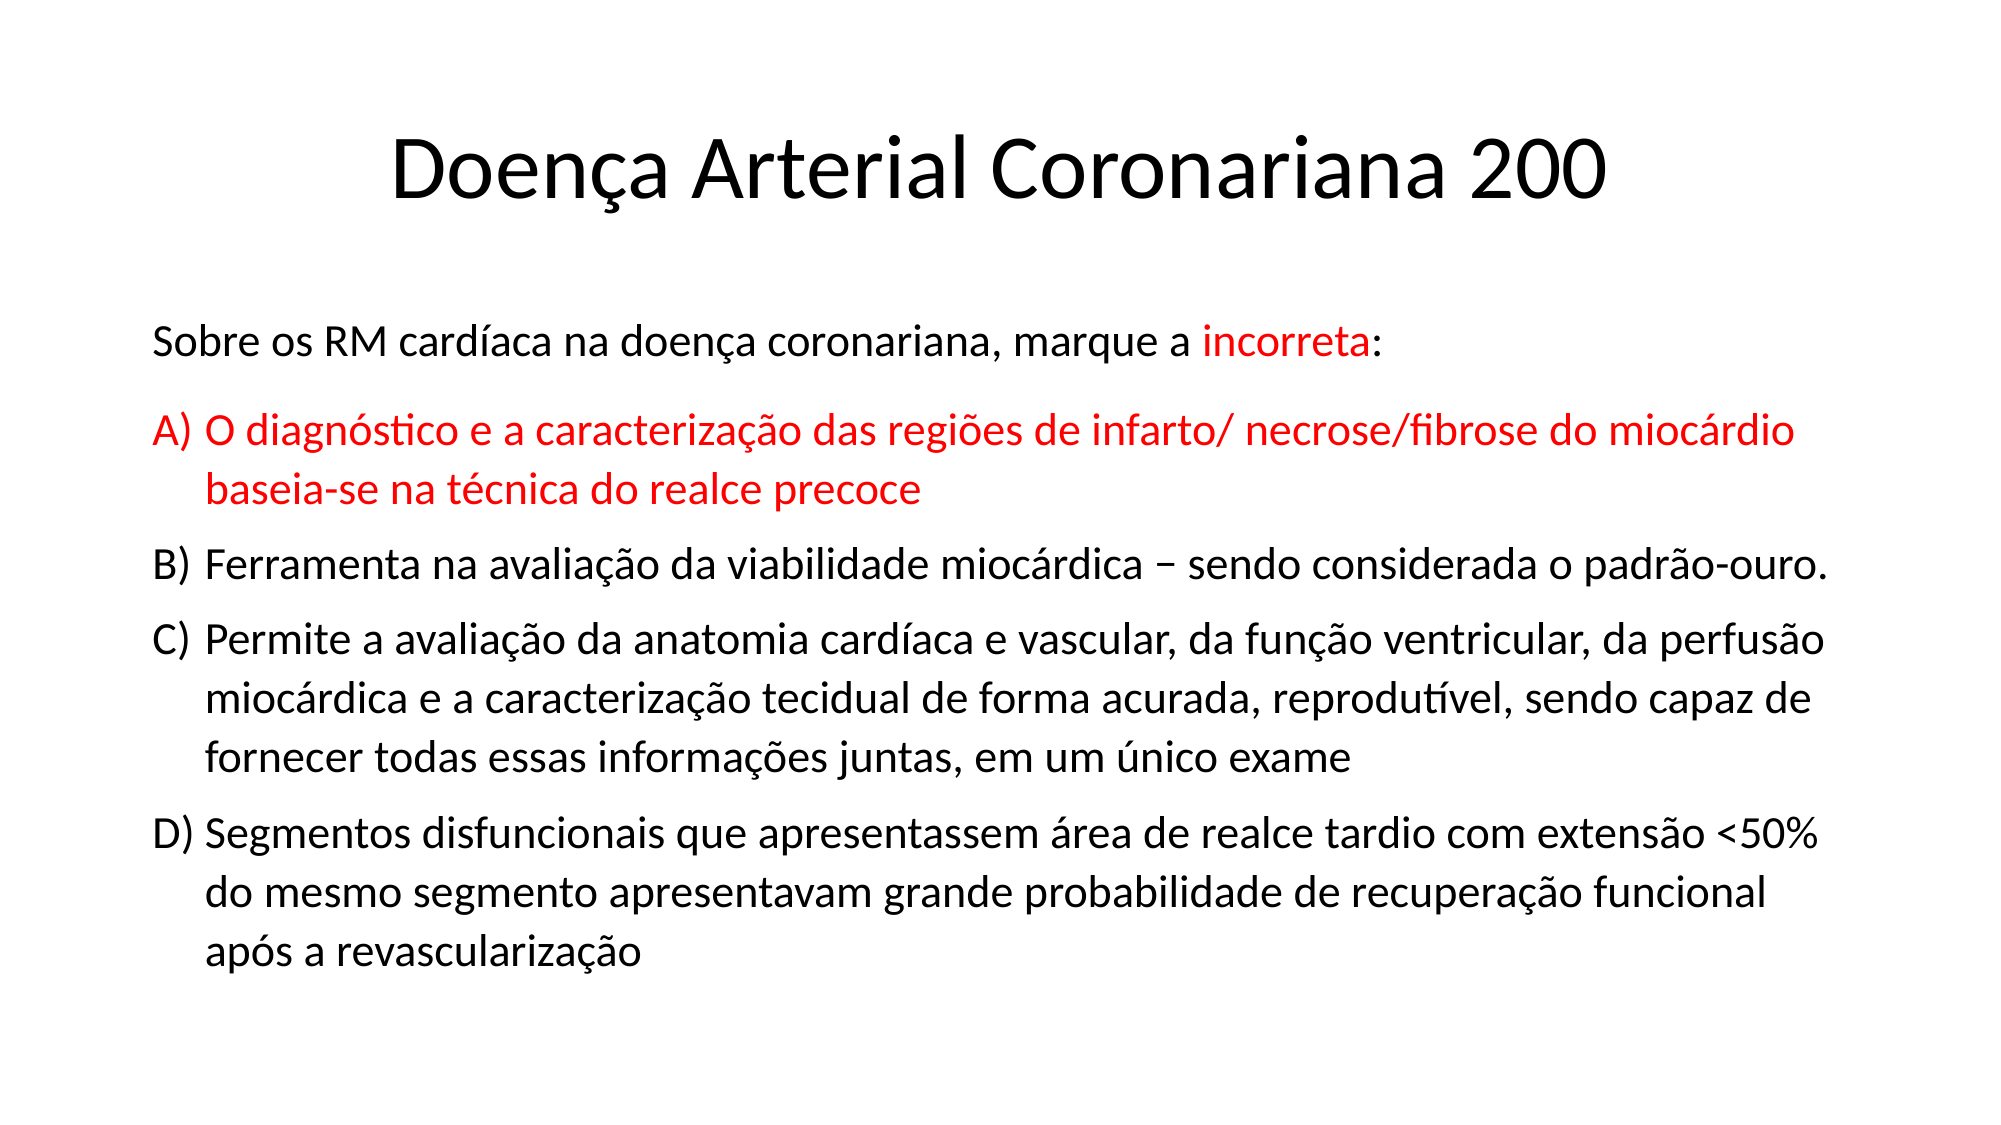

# Doença Arterial Coronariana 200
Sobre os RM cardíaca na doença coronariana, marque a incorreta:
O diagnóstico e a caracterização das regiões de infarto/ necrose/fibrose do miocárdio baseia-se na técnica do realce precoce
Ferramenta na avaliação da viabilidade miocárdica − sendo considerada o padrão-ouro.
Permite a avaliação da anatomia cardíaca e vascular, da função ventricular, da perfusão miocárdica e a caracterização tecidual de forma acurada, reprodutível, sendo capaz de fornecer todas essas informações juntas, em um único exame
Segmentos disfuncionais que apresentassem área de realce tardio com extensão <50% do mesmo segmento apresentavam grande probabilidade de recuperação funcional após a revascularização